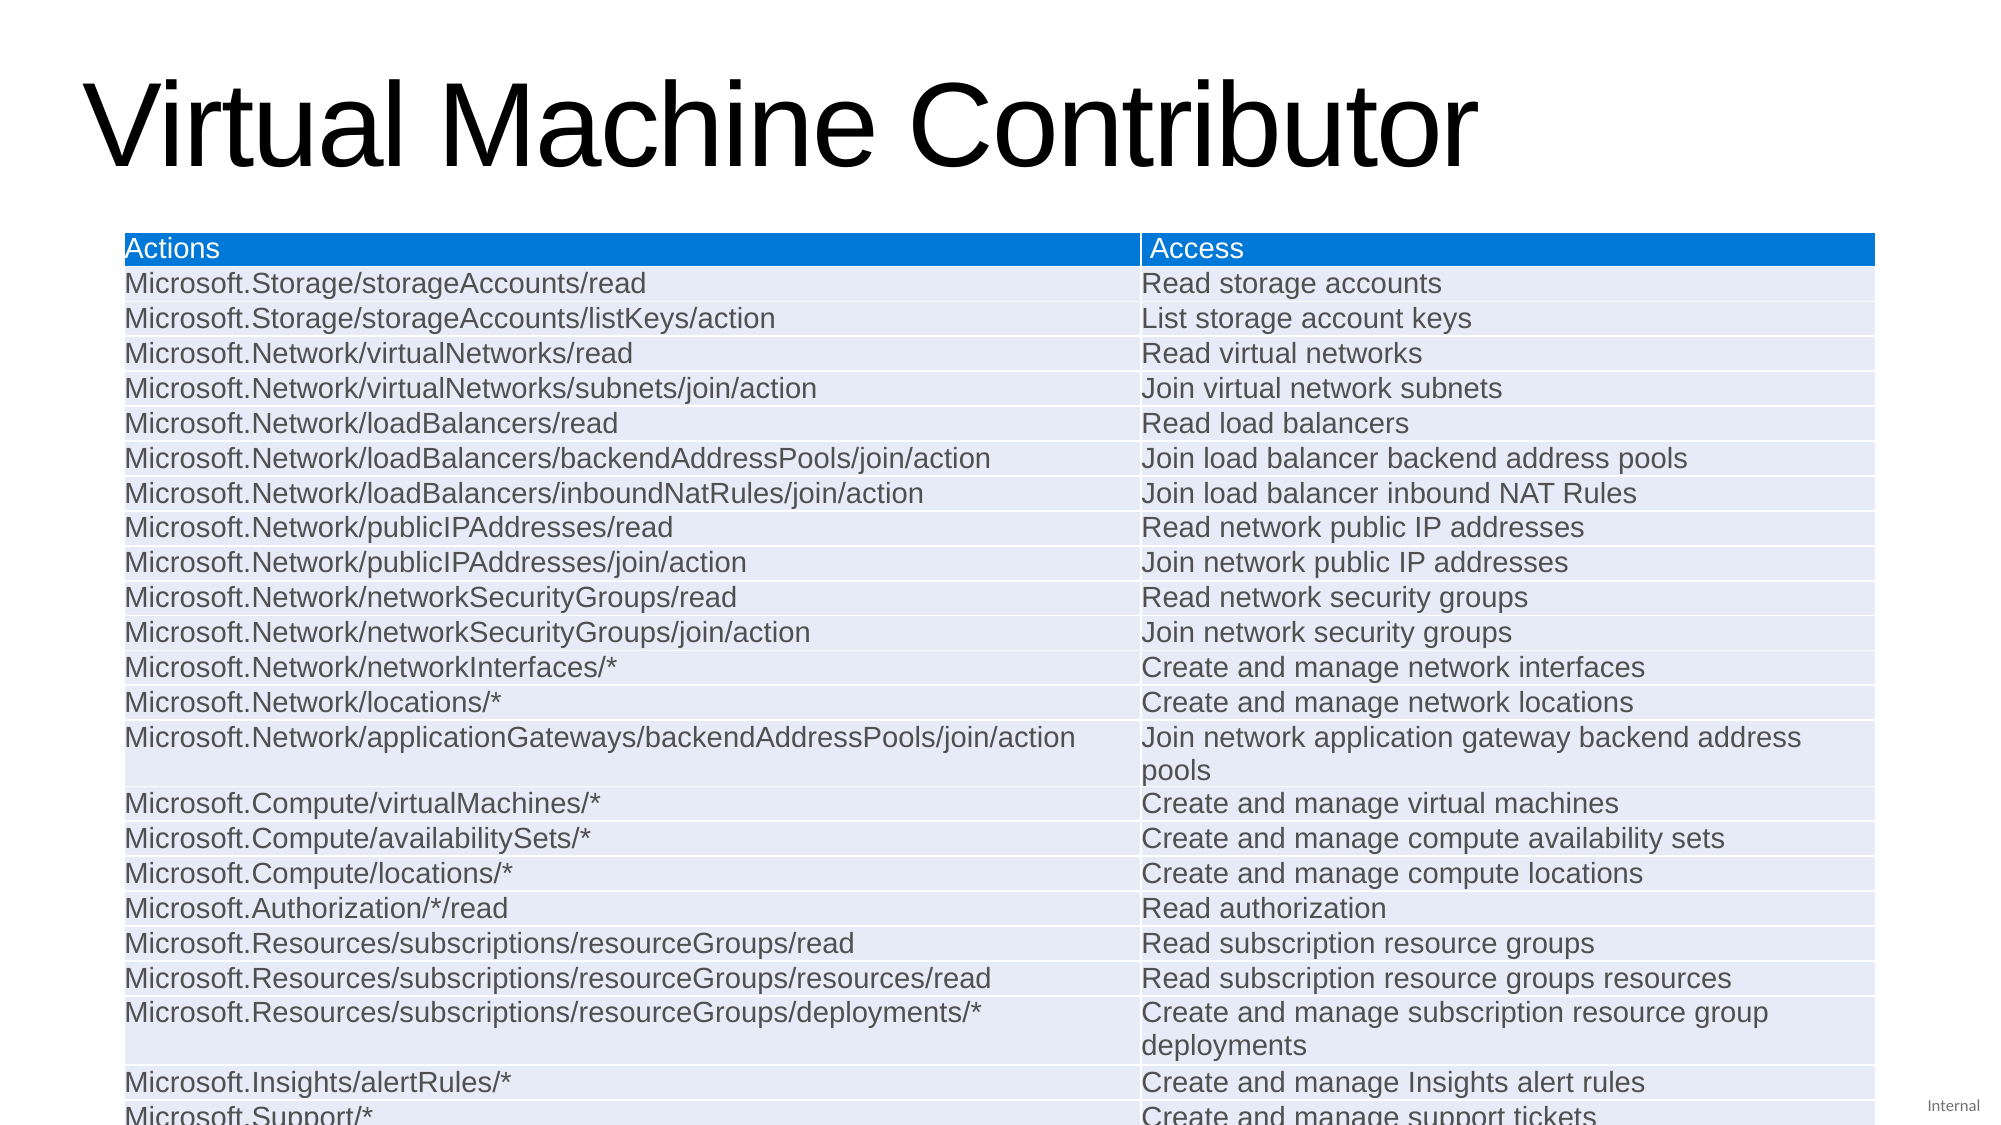

# Virtual Machine Contributor
| Actions | Access |
| --- | --- |
| Microsoft.Storage/storageAccounts/read | Read storage accounts |
| Microsoft.Storage/storageAccounts/listKeys/action | List storage account keys |
| Microsoft.Network/virtualNetworks/read | Read virtual networks |
| Microsoft.Network/virtualNetworks/subnets/join/action | Join virtual network subnets |
| Microsoft.Network/loadBalancers/read | Read load balancers |
| Microsoft.Network/loadBalancers/backendAddressPools/join/action | Join load balancer backend address pools |
| Microsoft.Network/loadBalancers/inboundNatRules/join/action | Join load balancer inbound NAT Rules |
| Microsoft.Network/publicIPAddresses/read | Read network public IP addresses |
| Microsoft.Network/publicIPAddresses/join/action | Join network public IP addresses |
| Microsoft.Network/networkSecurityGroups/read | Read network security groups |
| Microsoft.Network/networkSecurityGroups/join/action | Join network security groups |
| Microsoft.Network/networkInterfaces/\* | Create and manage network interfaces |
| Microsoft.Network/locations/\* | Create and manage network locations |
| Microsoft.Network/applicationGateways/backendAddressPools/join/action | Join network application gateway backend address pools |
| Microsoft.Compute/virtualMachines/\* | Create and manage virtual machines |
| Microsoft.Compute/availabilitySets/\* | Create and manage compute availability sets |
| Microsoft.Compute/locations/\* | Create and manage compute locations |
| Microsoft.Authorization/\*/read | Read authorization |
| Microsoft.Resources/subscriptions/resourceGroups/read | Read subscription resource groups |
| Microsoft.Resources/subscriptions/resourceGroups/resources/read | Read subscription resource groups resources |
| Microsoft.Resources/subscriptions/resourceGroups/deployments/\* | Create and manage subscription resource group deployments |
| Microsoft.Insights/alertRules/\* | Create and manage Insights alert rules |
| Microsoft.Support/\* | Create and manage support tickets |